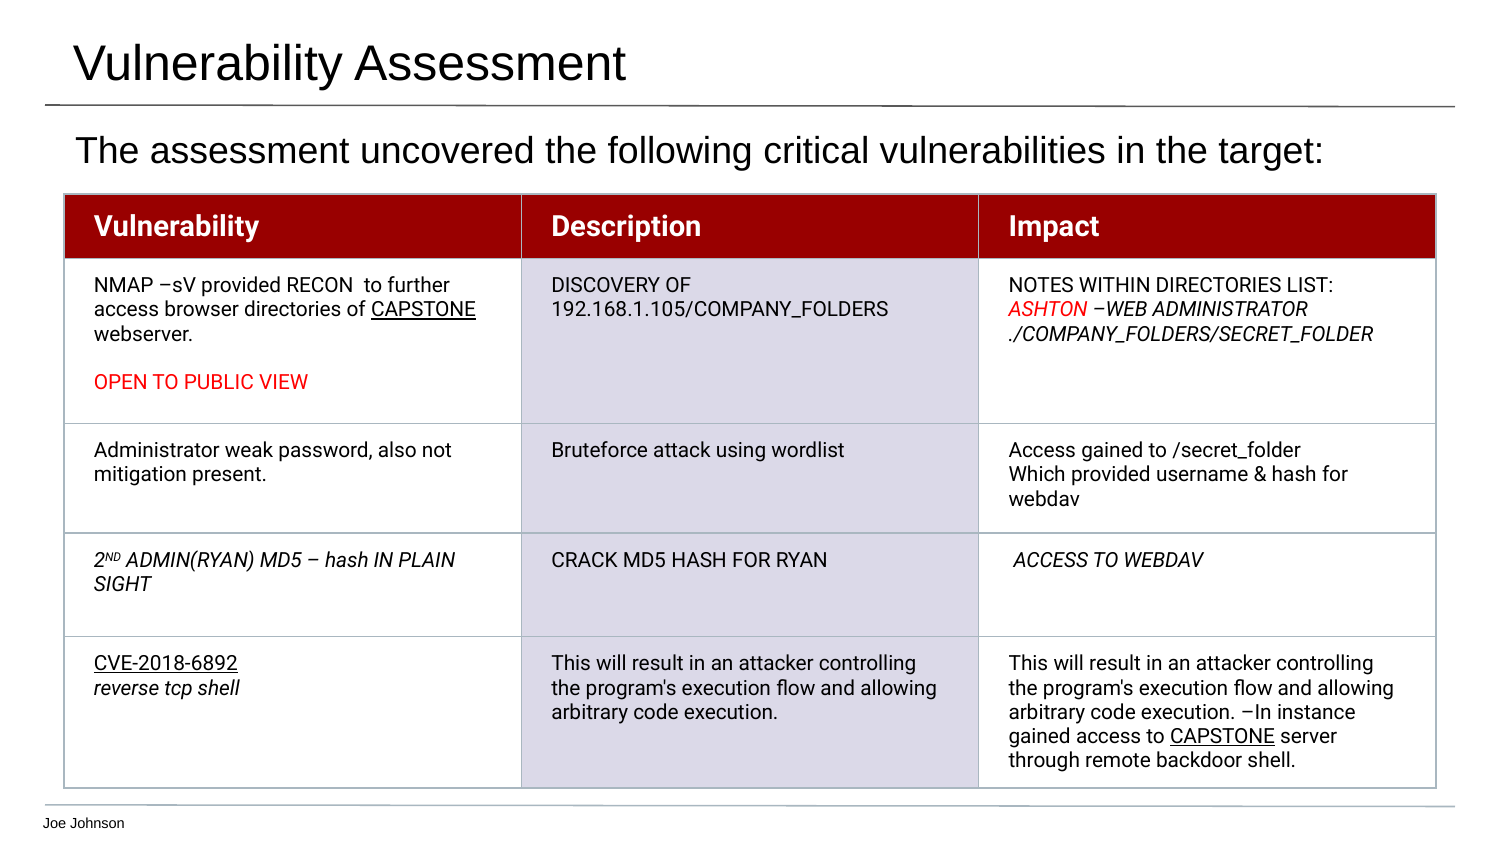

# Vulnerability Assessment
The assessment uncovered the following critical vulnerabilities in the target:
| Vulnerability | Description | Impact |
| --- | --- | --- |
| NMAP –sV provided RECON to further access browser directories of CAPSTONE webserver. OPEN TO PUBLIC VIEW | DISCOVERY OF 192.168.1.105/COMPANY\_FOLDERS | NOTES WITHIN DIRECTORIES LIST: ASHTON –WEB ADMINISTRATOR ./COMPANY\_FOLDERS/SECRET\_FOLDER |
| Administrator weak password, also not mitigation present. | Bruteforce attack using wordlist | Access gained to /secret\_folder Which provided username & hash for webdav |
| 2ND ADMIN(RYAN) MD5 – hash IN PLAIN SIGHT | CRACK MD5 HASH FOR RYAN | ACCESS TO WEBDAV |
| CVE-2018-6892 reverse tcp shell | This will result in an attacker controlling the program's execution flow and allowing arbitrary code execution. | This will result in an attacker controlling the program's execution flow and allowing arbitrary code execution. –In instance gained access to CAPSTONE server through remote backdoor shell. |
Joe Johnson